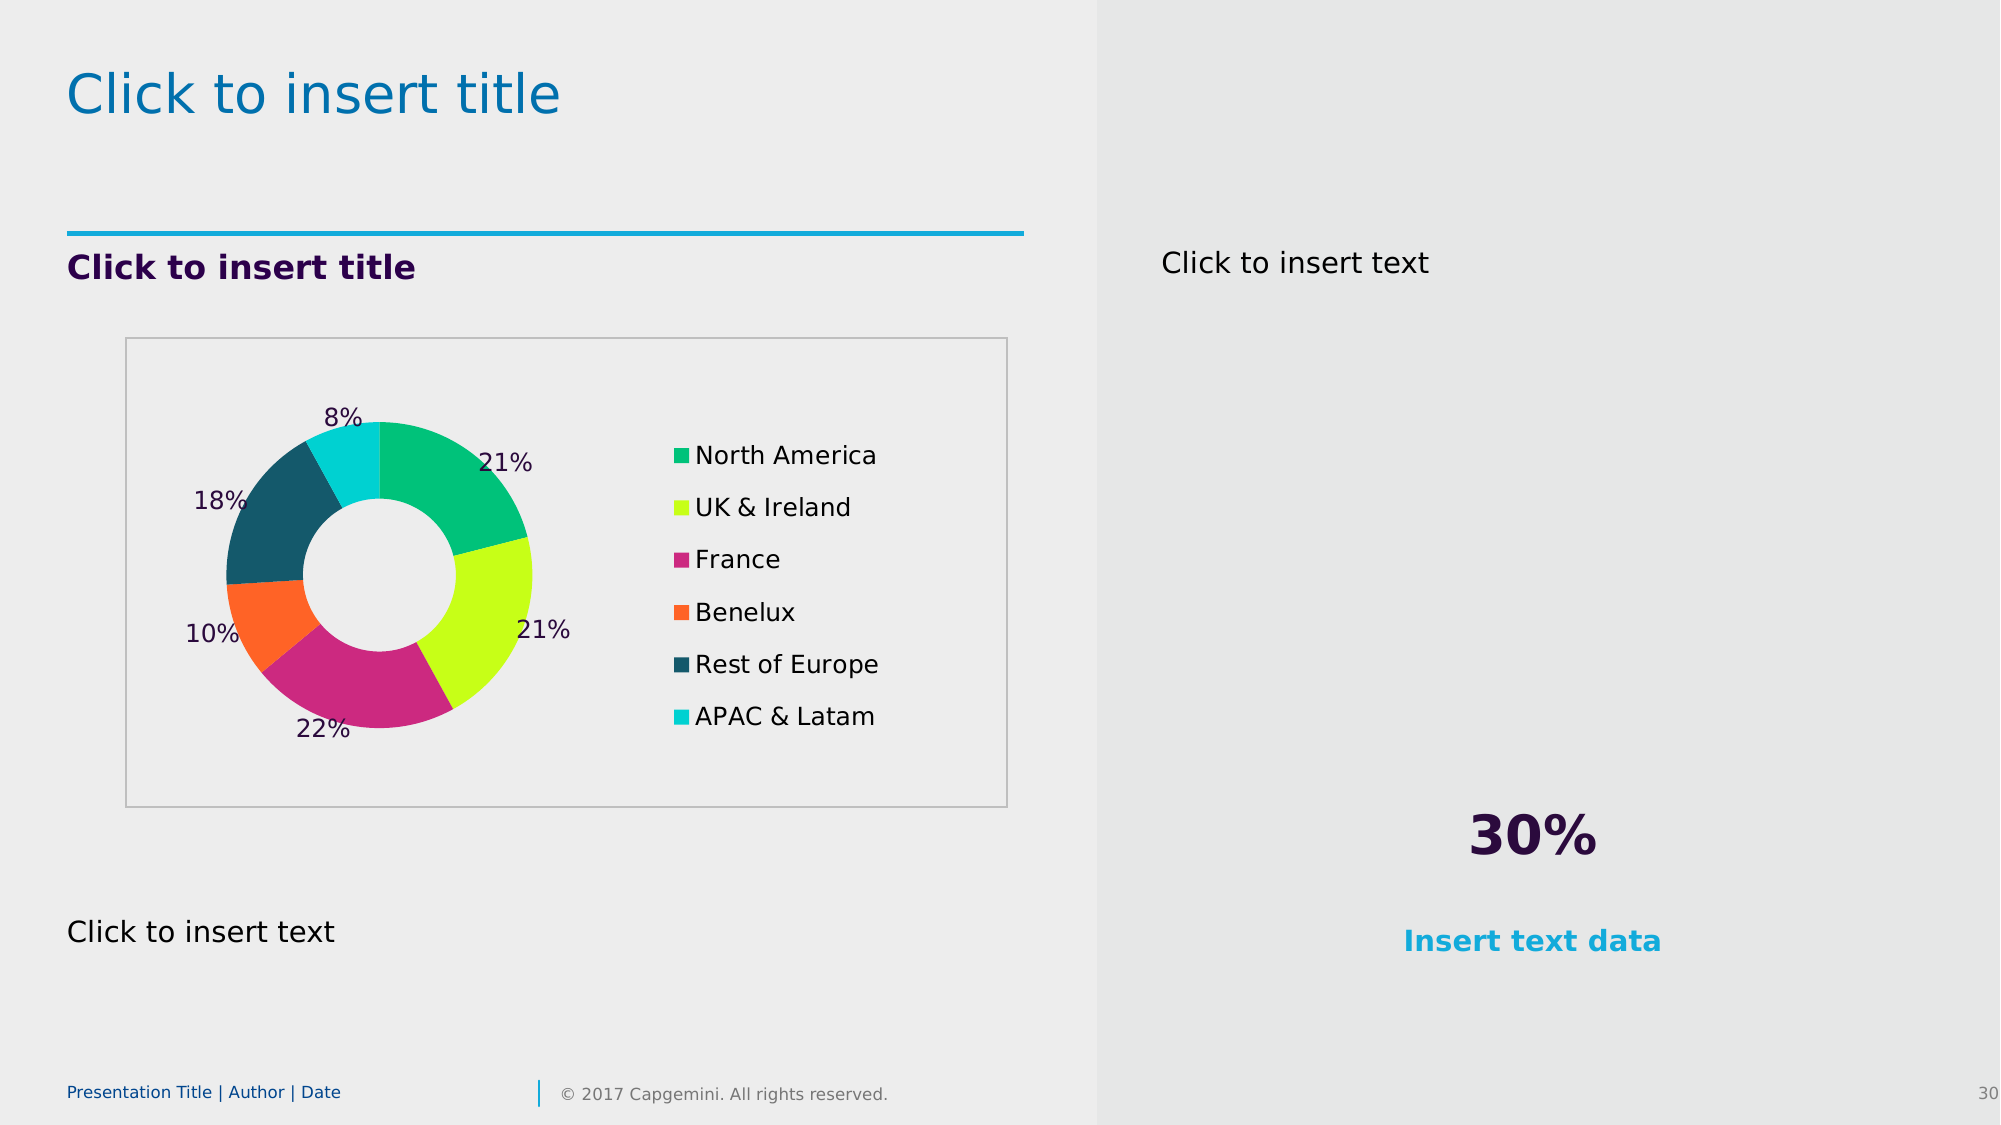

# Click to insert title
Click to insert text
Click to insert title

### Chart

| Category |  |
|---|---|
| North America | 0.21 |
| UK & Ireland | 0.21 |
| France | 0.22 |
| Benelux | 0.1 |
| Rest of Europe | 0.18 |
| APAC & Latam | 0.08 |
30%
Insert text data
Click to insert text